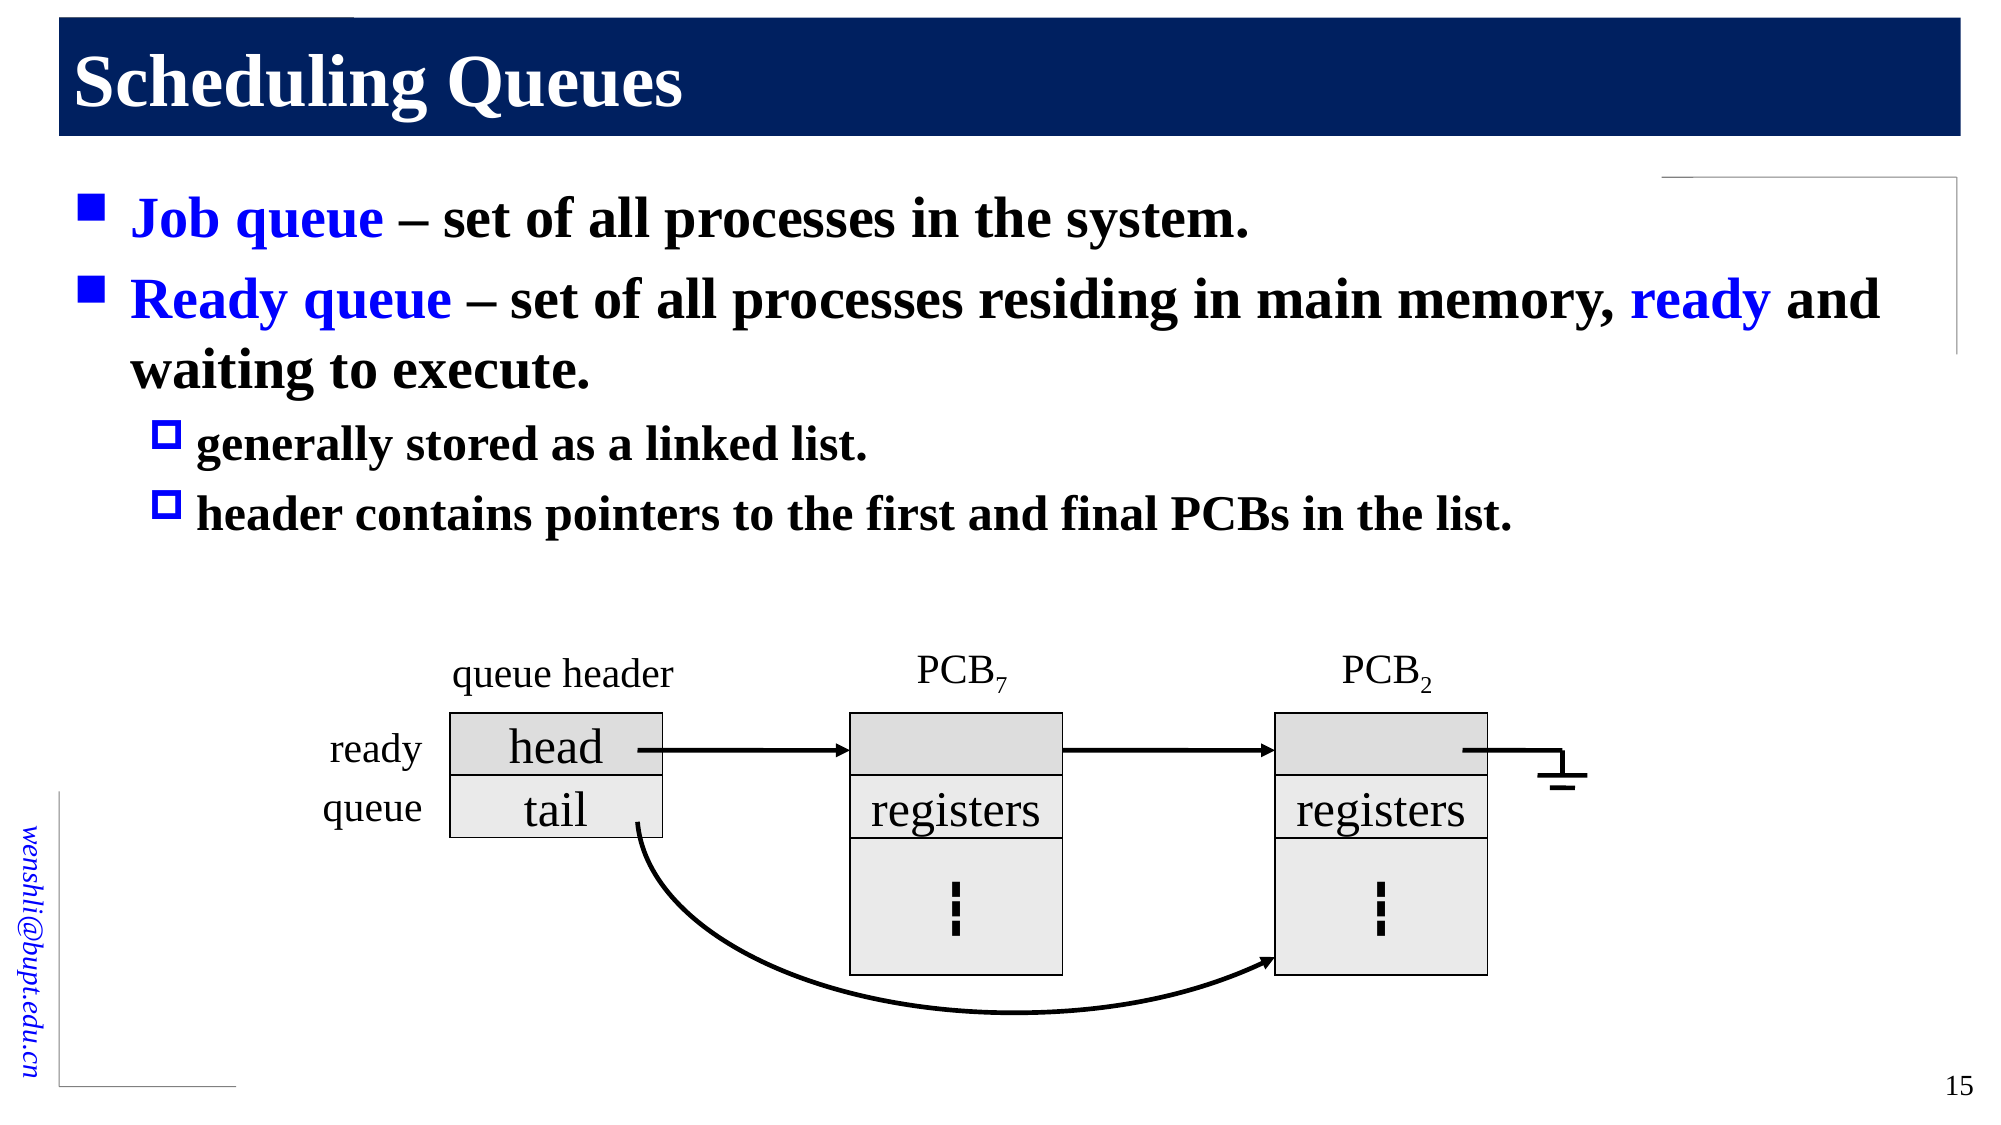

# Scheduling Queues
Job queue – set of all processes in the system.
Ready queue – set of all processes residing in main memory, ready and waiting to execute.
generally stored as a linked list.
header contains pointers to the first and final PCBs in the list.
PCB7

registers
┇
PCB2

registers
┇
queue header
ready
head
queue
tail

15